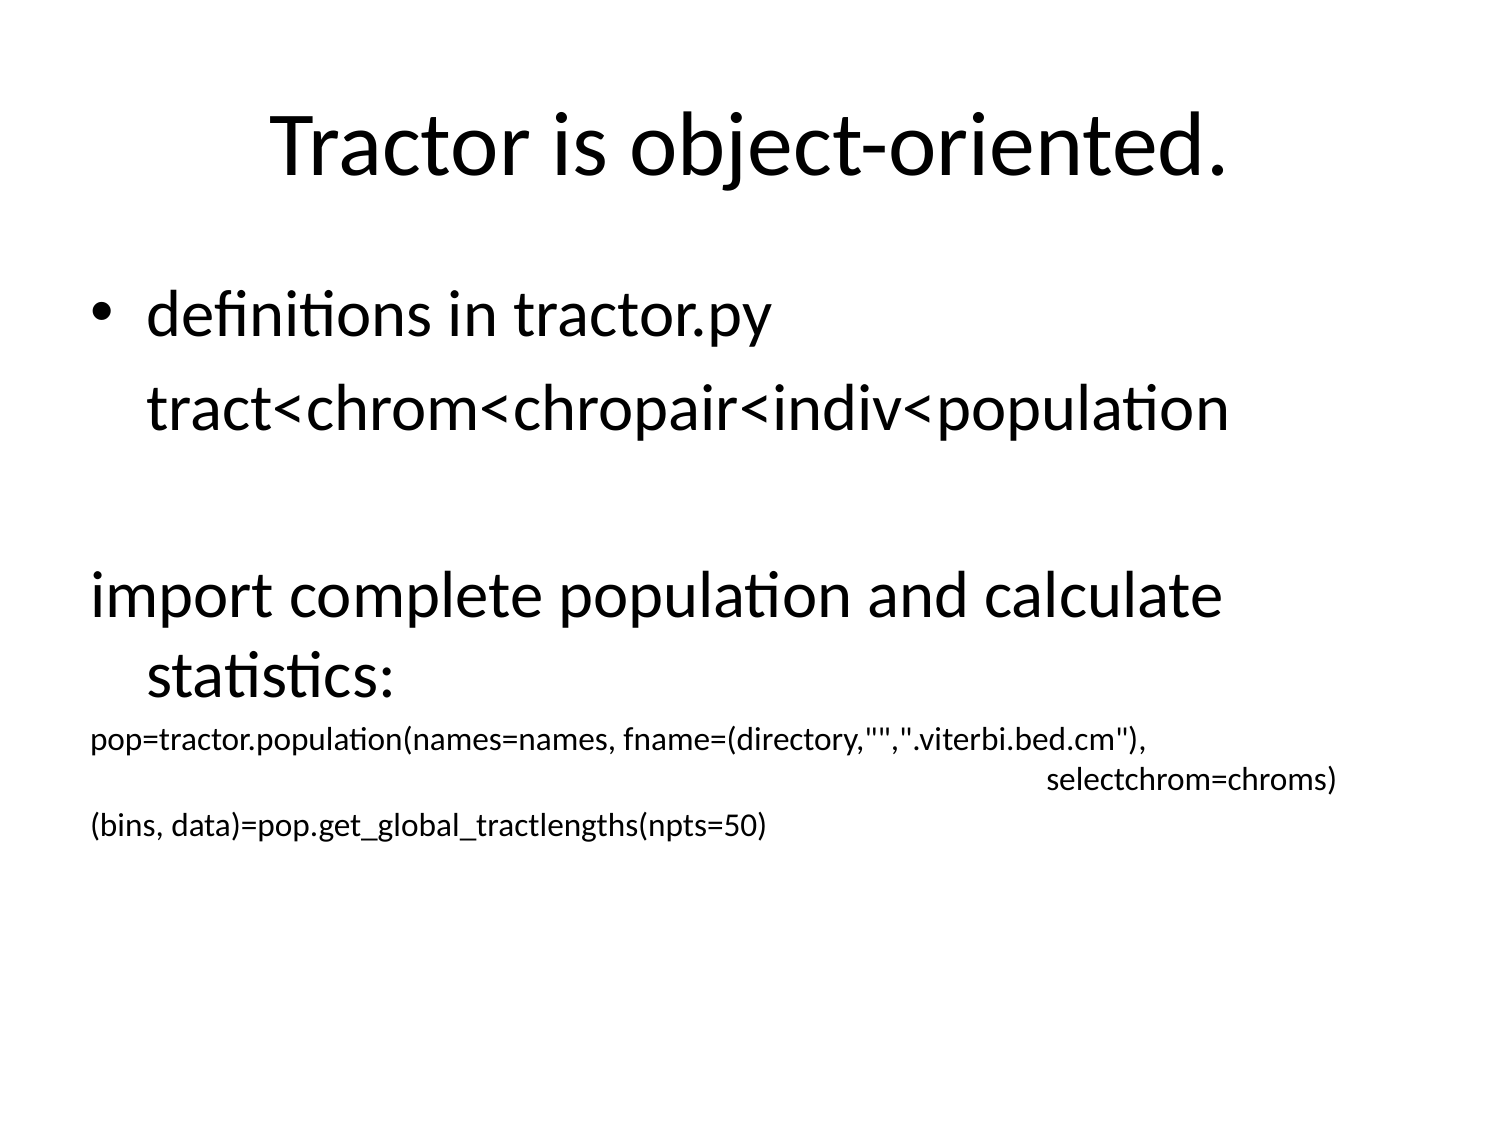

# Tractor is object-oriented.
definitions in tractor.py
	tract<chrom<chropair<indiv<population

import complete population and calculate statistics:
pop=tractor.population(names=names, fname=(directory,"",".viterbi.bed.cm"), 								selectchrom=chroms)
(bins, data)=pop.get_global_tractlengths(npts=50)